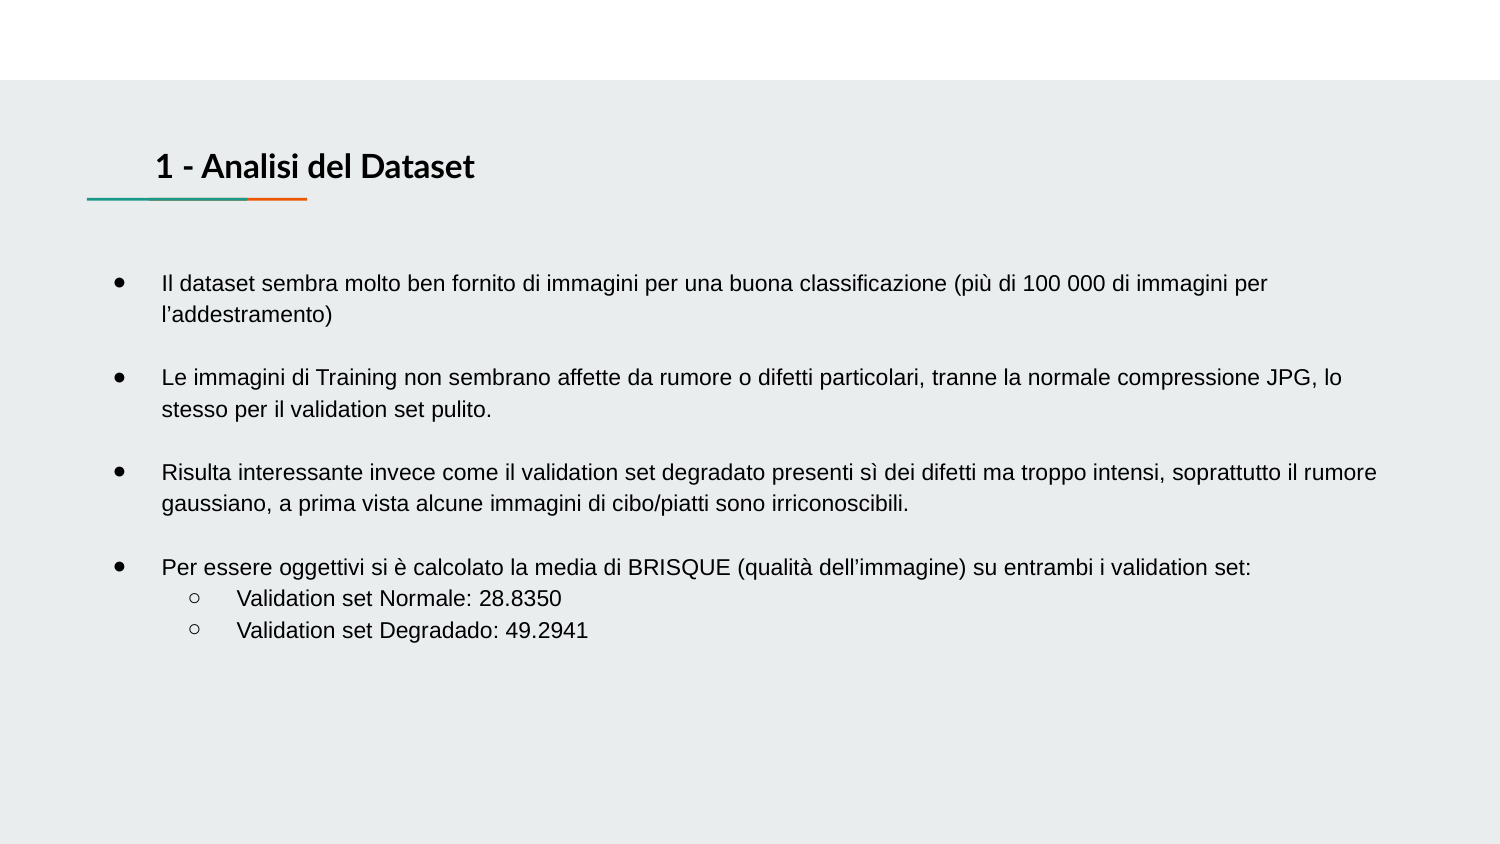

1 - Analisi del Dataset
Il dataset sembra molto ben fornito di immagini per una buona classificazione (più di 100 000 di immagini per l’addestramento)

Le immagini di Training non sembrano affette da rumore o difetti particolari, tranne la normale compressione JPG, lo stesso per il validation set pulito.

Risulta interessante invece come il validation set degradato presenti sì dei difetti ma troppo intensi, soprattutto il rumore gaussiano, a prima vista alcune immagini di cibo/piatti sono irriconoscibili.

Per essere oggettivi si è calcolato la media di BRISQUE (qualità dell’immagine) su entrambi i validation set:
Validation set Normale: 28.8350
Validation set Degradado: 49.2941